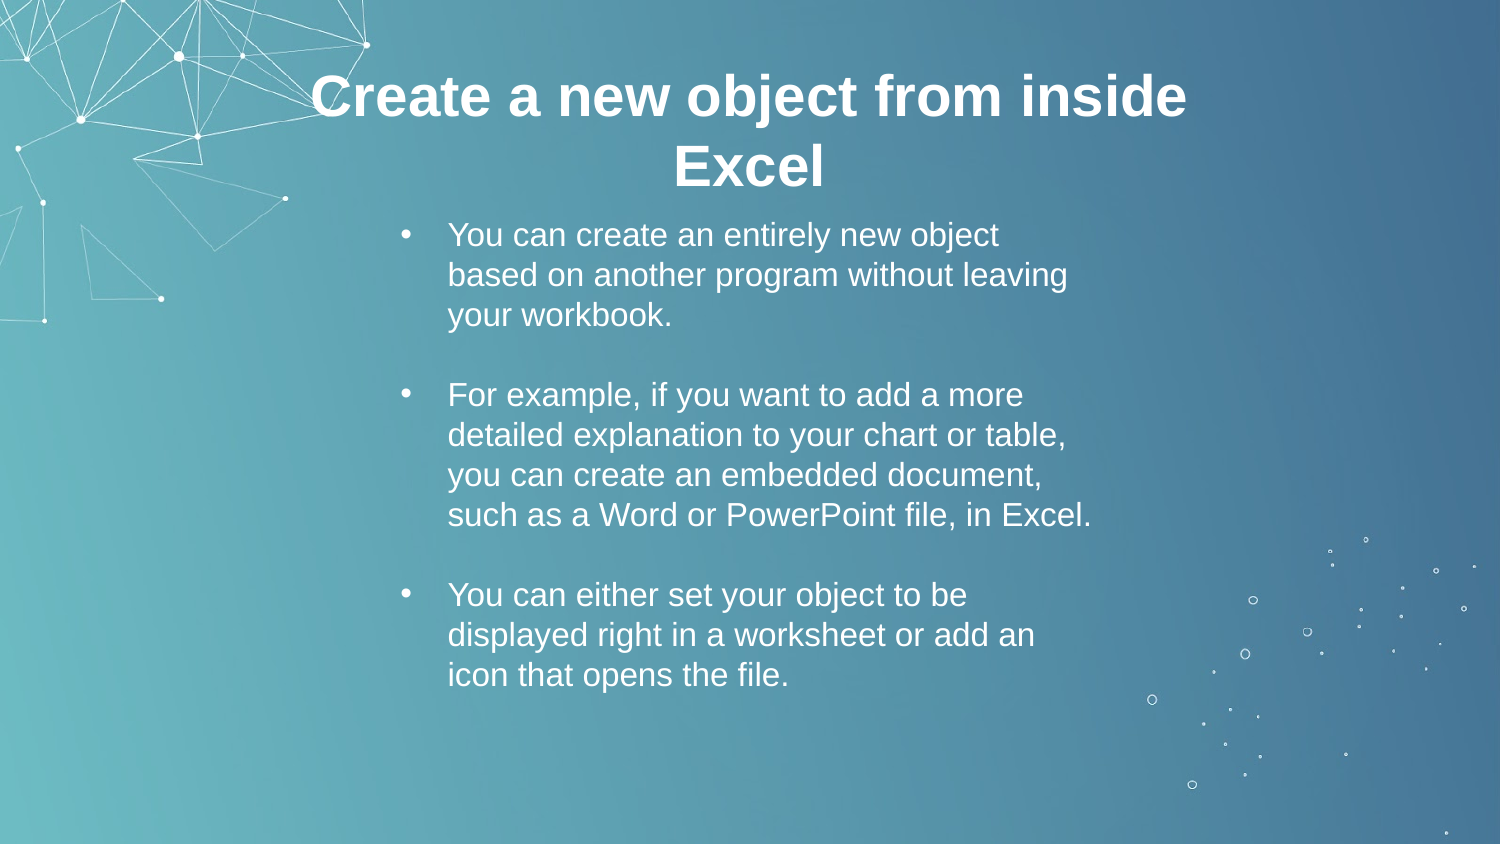

# Create a new object from inside Excel
You can create an entirely new object based on another program without leaving your workbook.

For example, if you want to add a more detailed explanation to your chart or table, you can create an embedded document, such as a Word or PowerPoint file, in Excel.

You can either set your object to be displayed right in a worksheet or add an icon that opens the file.